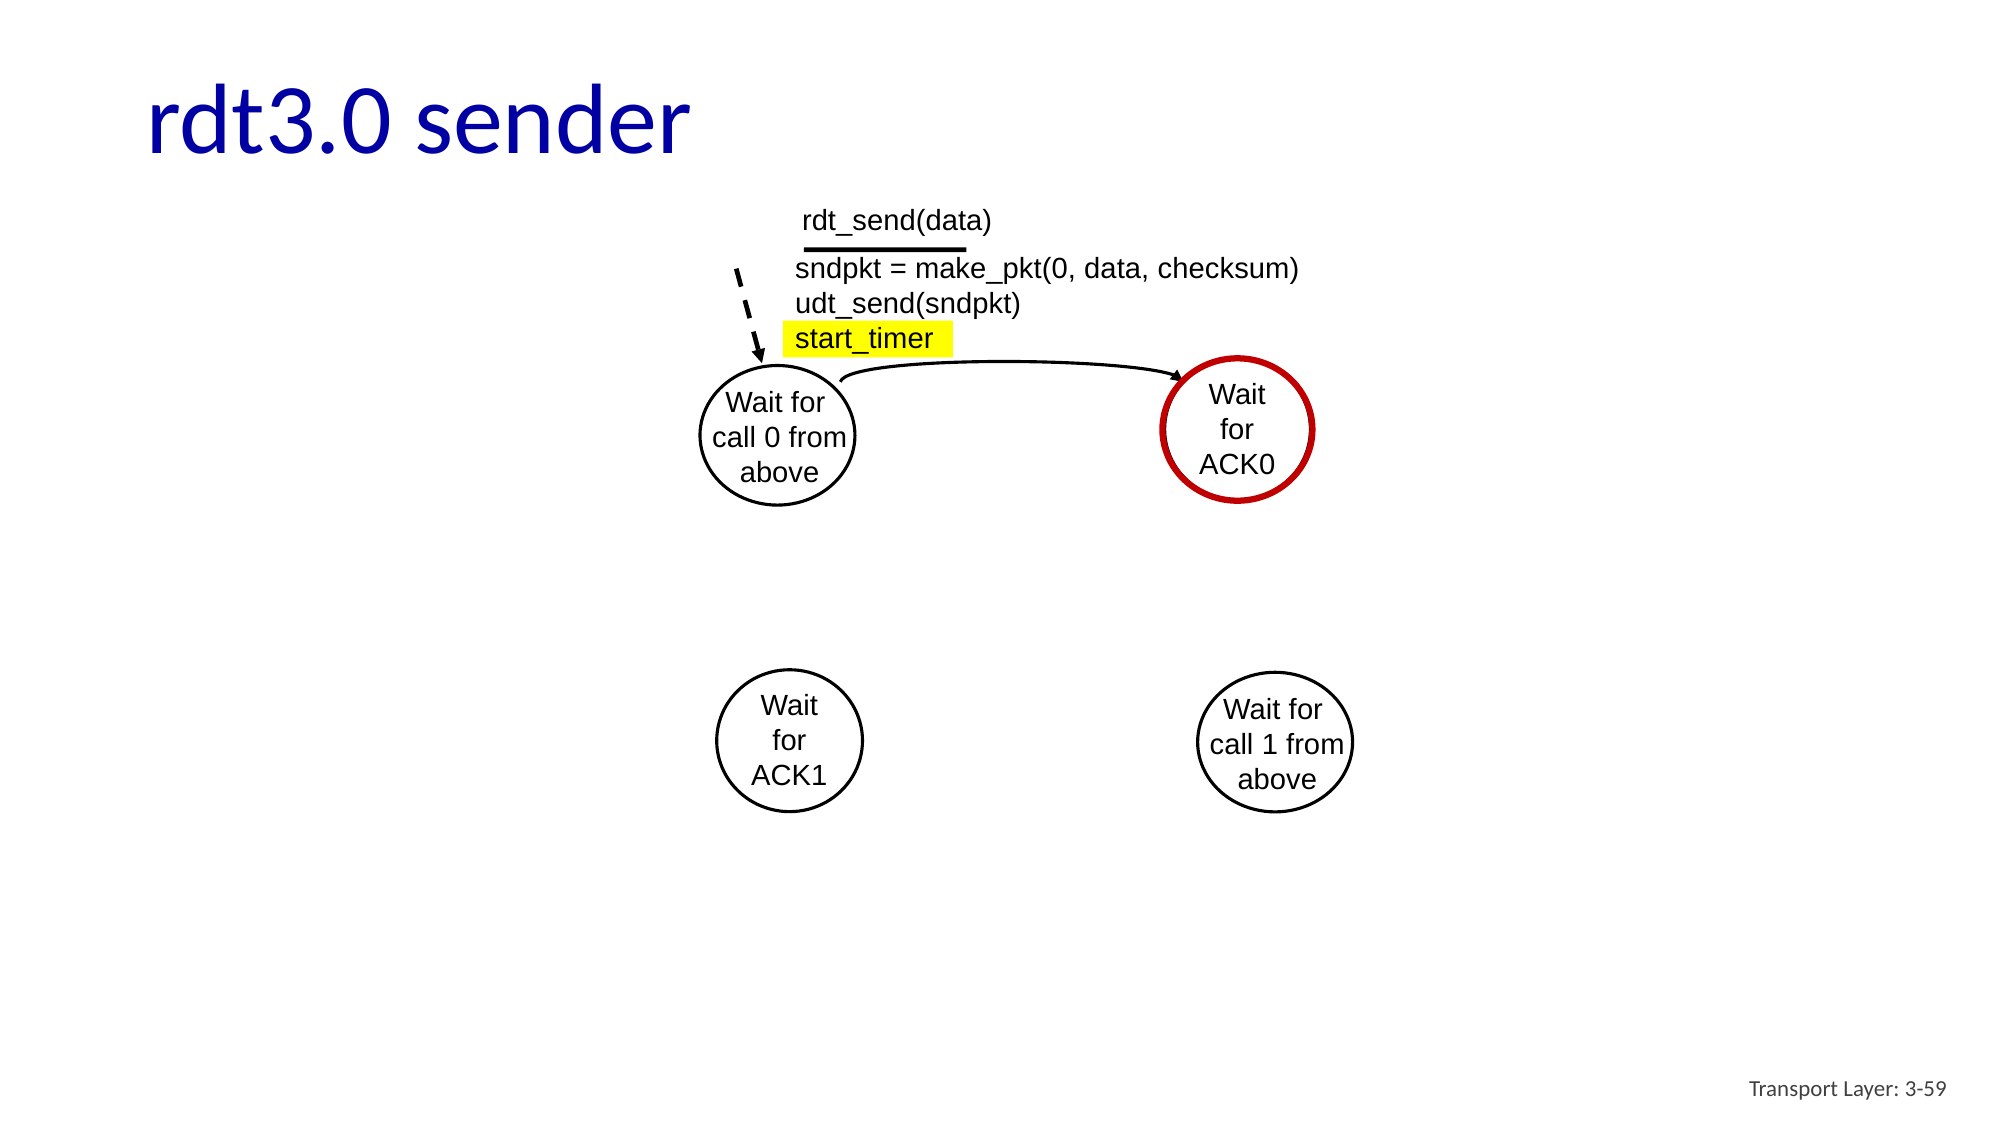

# rdt3.0 sender
rdt_send(data)
sndpkt = make_pkt(0, data, checksum)
udt_send(sndpkt)
start_timer

Wait for ACK0

Wait for
call 0 from above

Wait for ACK1

Wait for
call 1 from above
Transport Layer: 3-59